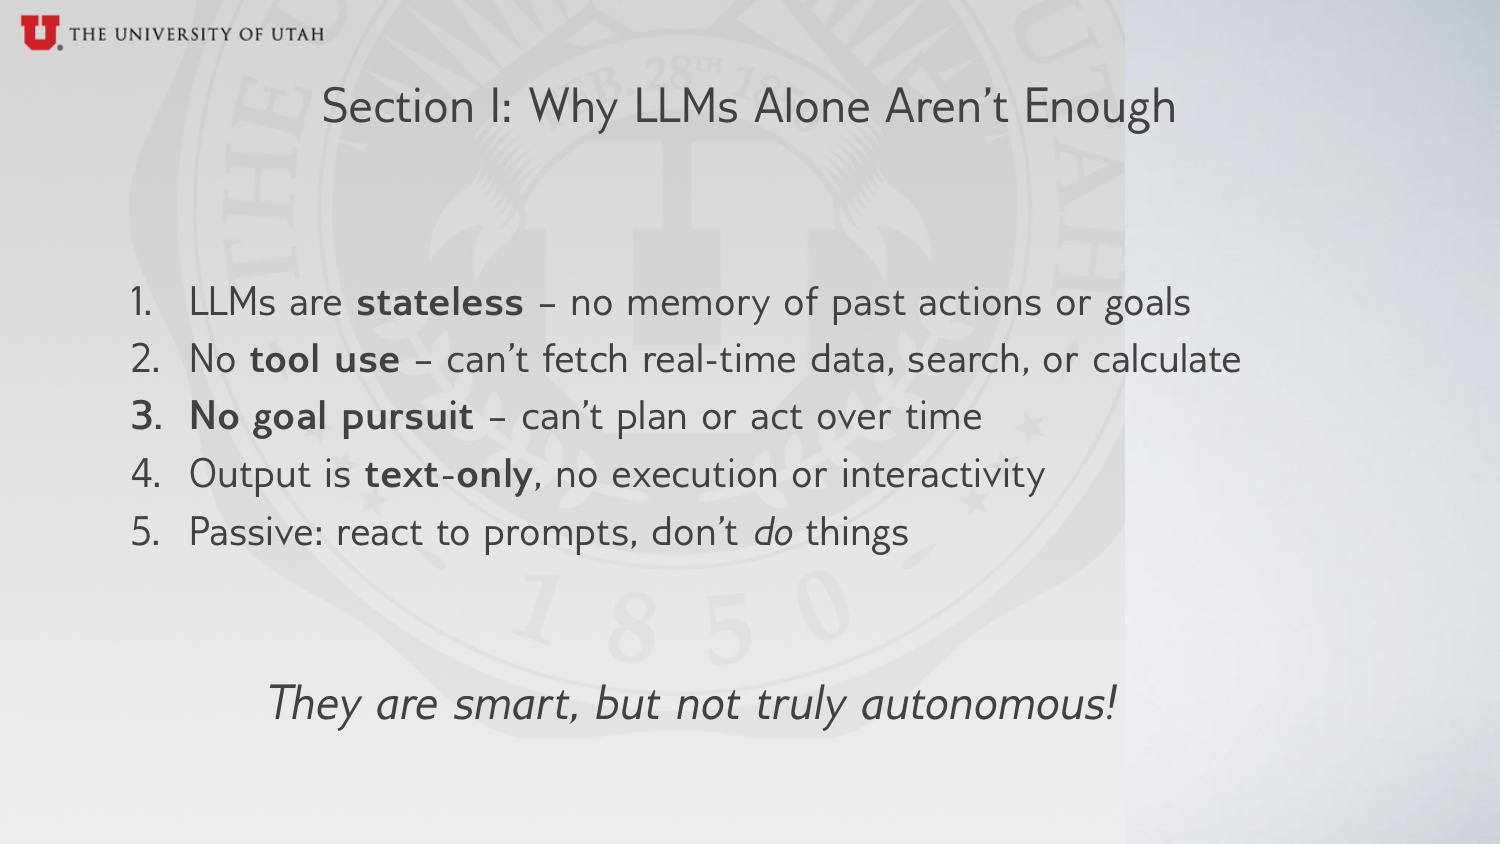

Section I: Why LLMs Alone Aren’t Enough
LLMs are stateless – no memory of past actions or goals
No tool use – can’t fetch real-time data, search, or calculate
No goal pursuit – can’t plan or act over time
Output is text-only, no execution or interactivity
Passive: react to prompts, don’t do things

They are smart, but not truly autonomous!